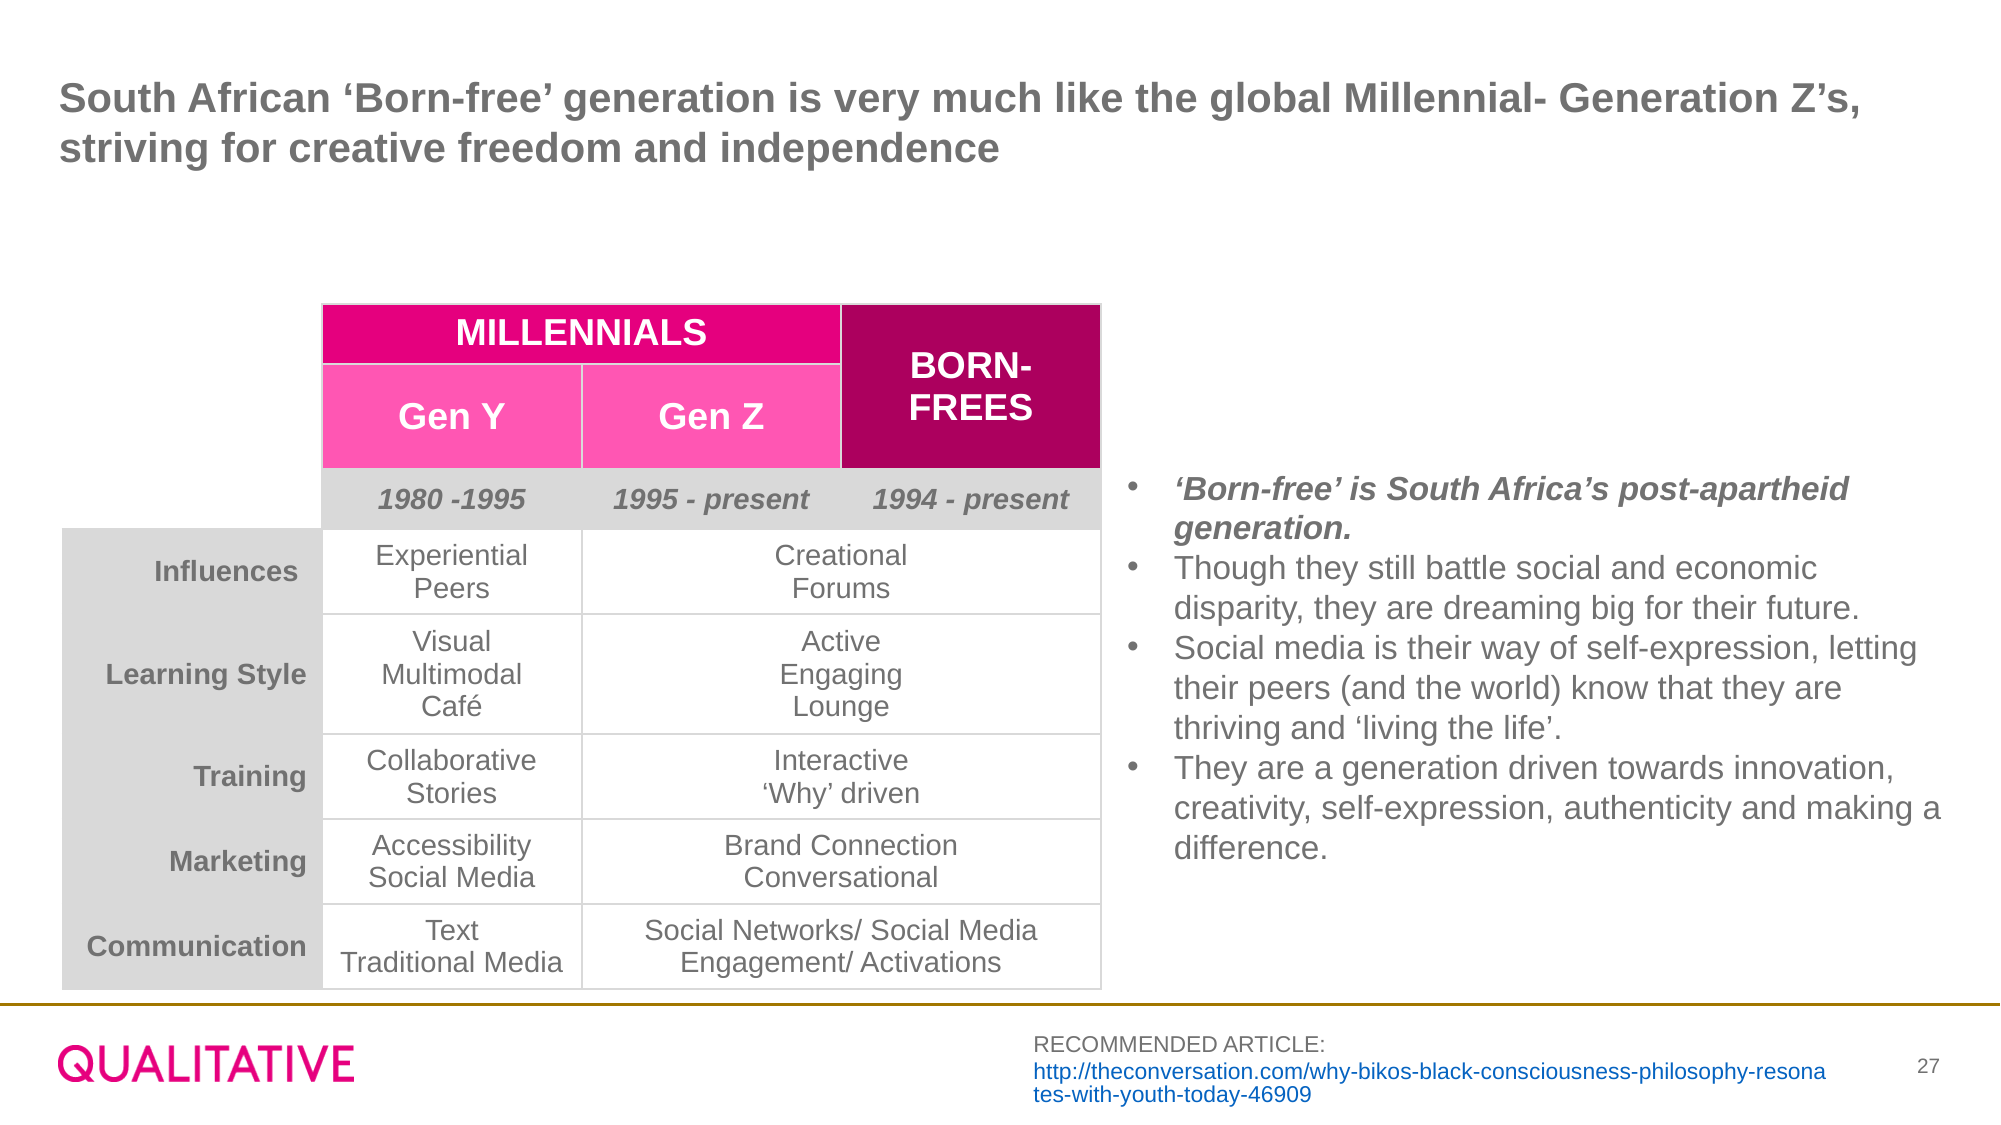

# South African ‘Born-free’ generation is very much like the global Millennial- Generation Z’s, striving for creative freedom and independence

|  | MILLENNIALS |  | BORN-FREES |
| --- | --- | --- | --- |
|  | Gen Y | Gen Z |  |
|  | 1980 -1995 | 1995 - present | 1994 - present |
| Influences | Experiential Peers | Creational Forums |  |
| Learning Style | Visual Multimodal Café | Active Engaging Lounge |  |
| Training | Collaborative Stories | Interactive ‘Why’ driven |  |
| Marketing | Accessibility Social Media | Brand Connection Conversational |  |
| Communication | Text Traditional Media | Social Networks/ Social Media Engagement/ Activations |  |
‘Born-free’ is South Africa’s post-apartheid generation.
Though they still battle social and economic disparity, they are dreaming big for their future.
Social media is their way of self-expression, letting their peers (and the world) know that they are thriving and ‘living the life’.
They are a generation driven towards innovation, creativity, self-expression, authenticity and making a difference.

RECOMMENDED ARTICLE: http://theconversation.com/why-bikos-black-consciousness-philosophy-resonates-with-youth-today-46909

27